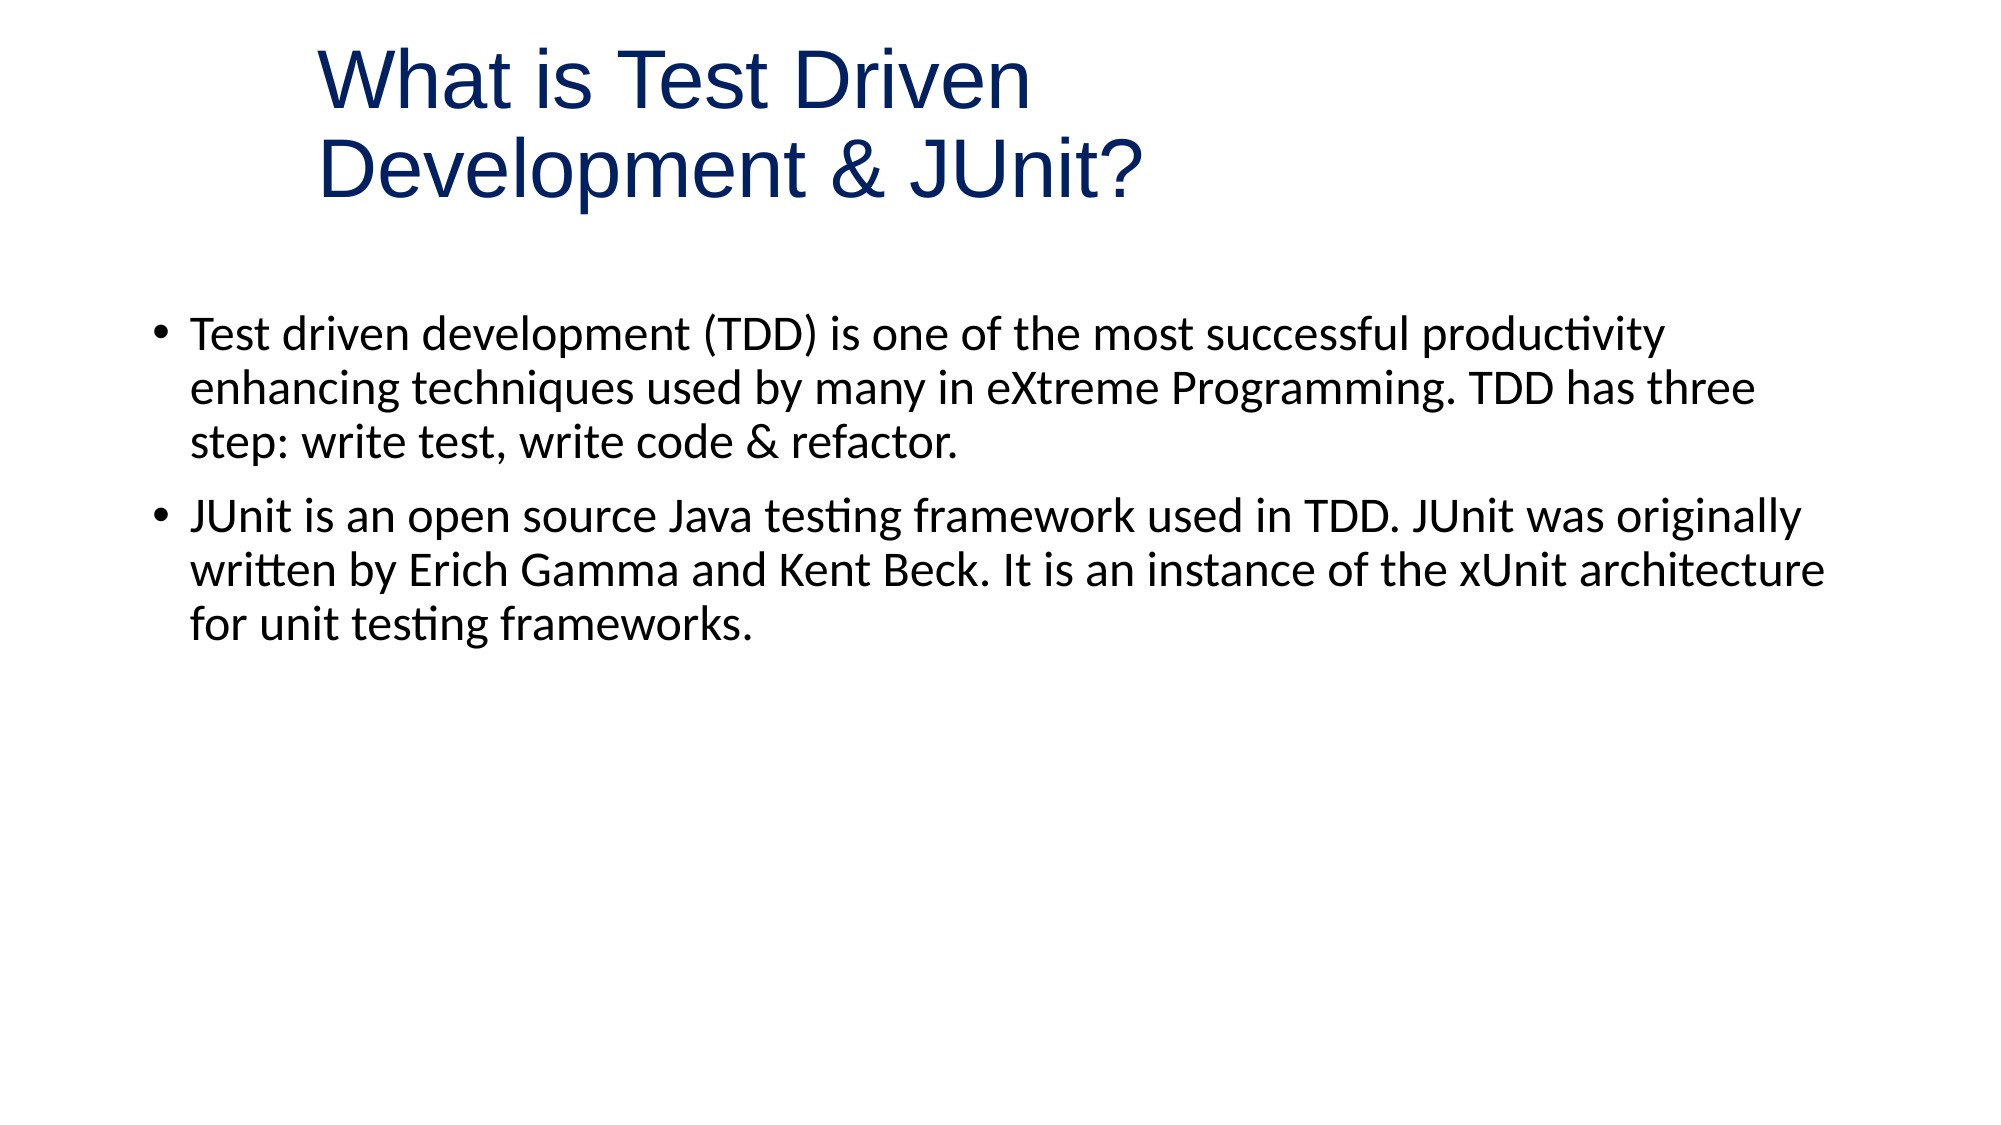

# What is Test Driven Development & JUnit?
Test driven development (TDD) is one of the most successful productivity enhancing techniques used by many in eXtreme Programming. TDD has three step: write test, write code & refactor.
JUnit is an open source Java testing framework used in TDD. JUnit was originally written by Erich Gamma and Kent Beck. It is an instance of the xUnit architecture for unit testing frameworks.